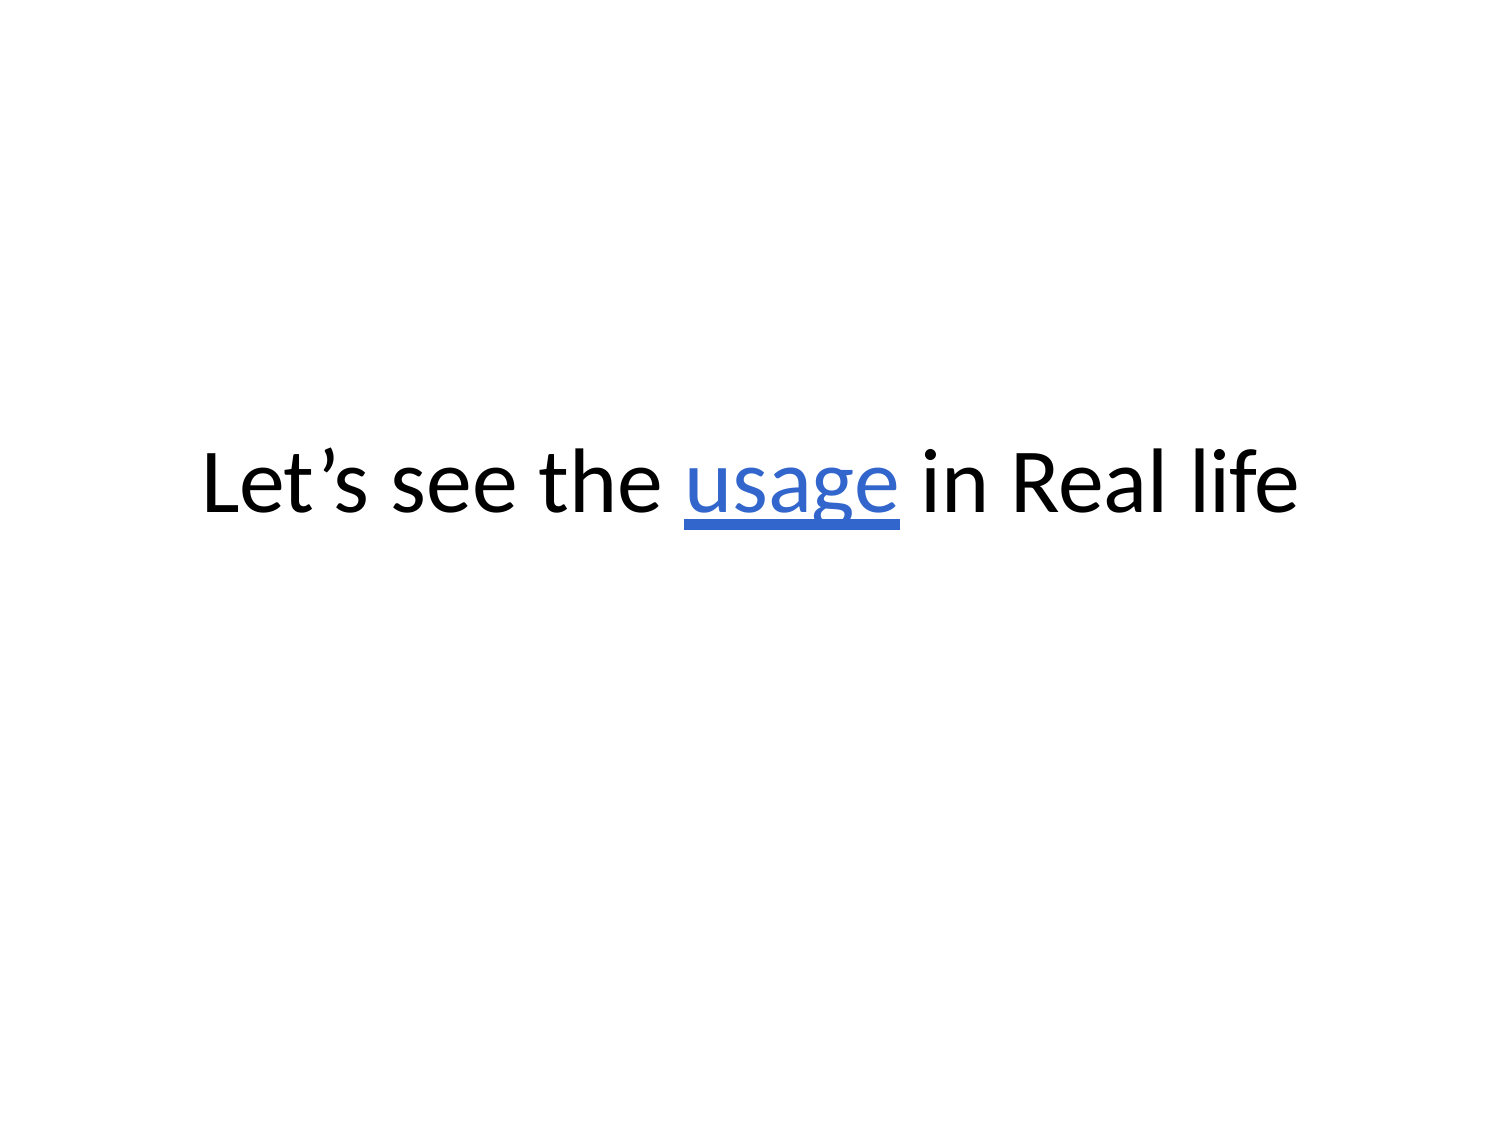

# Let’s see the usage in Real life